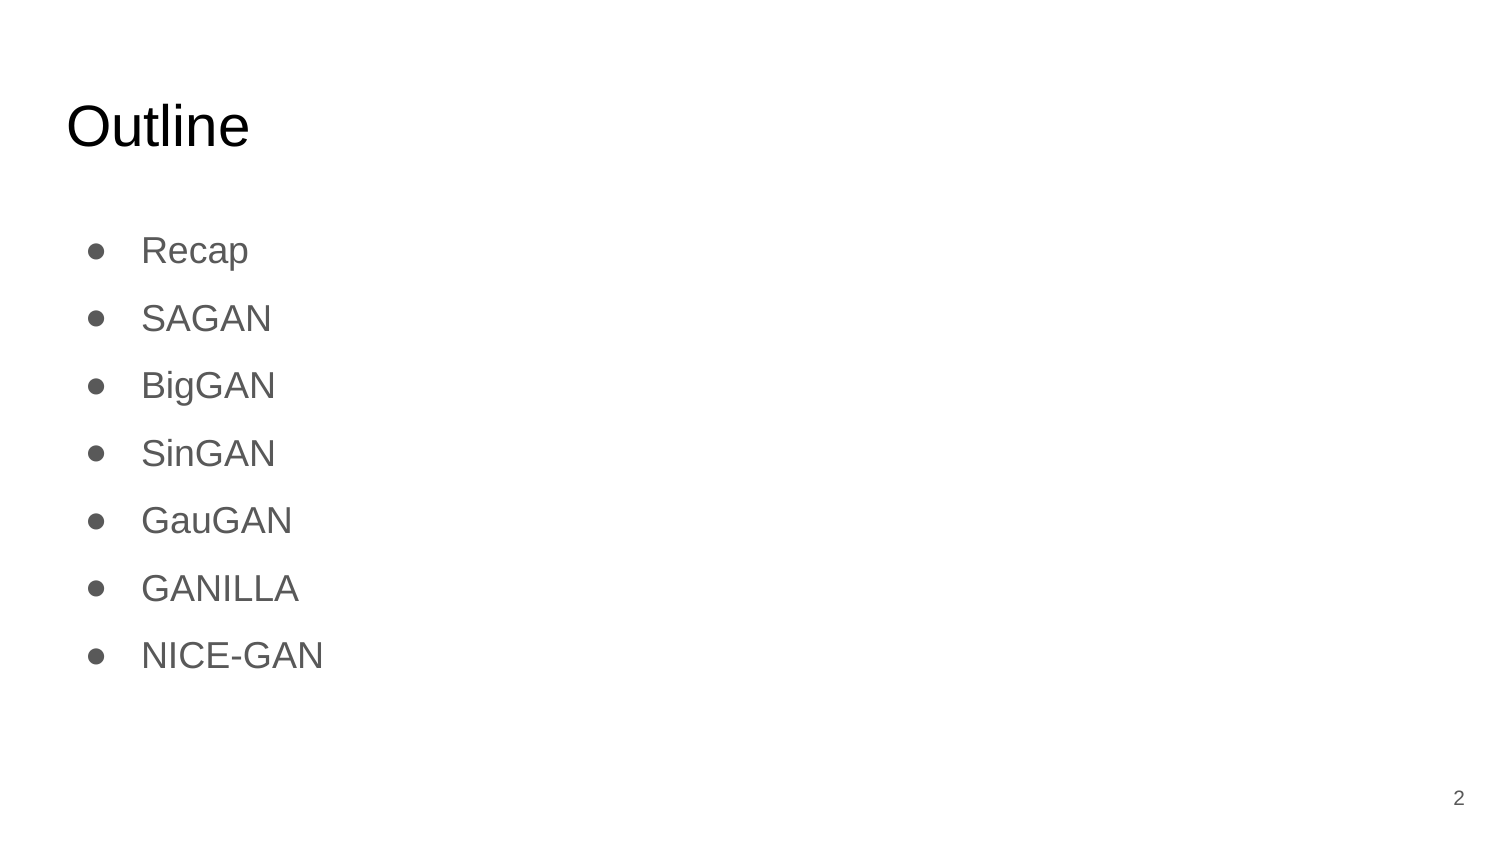

# Outline
Recap
SAGAN
BigGAN
SinGAN
GauGAN
GANILLA
NICE-GAN
2